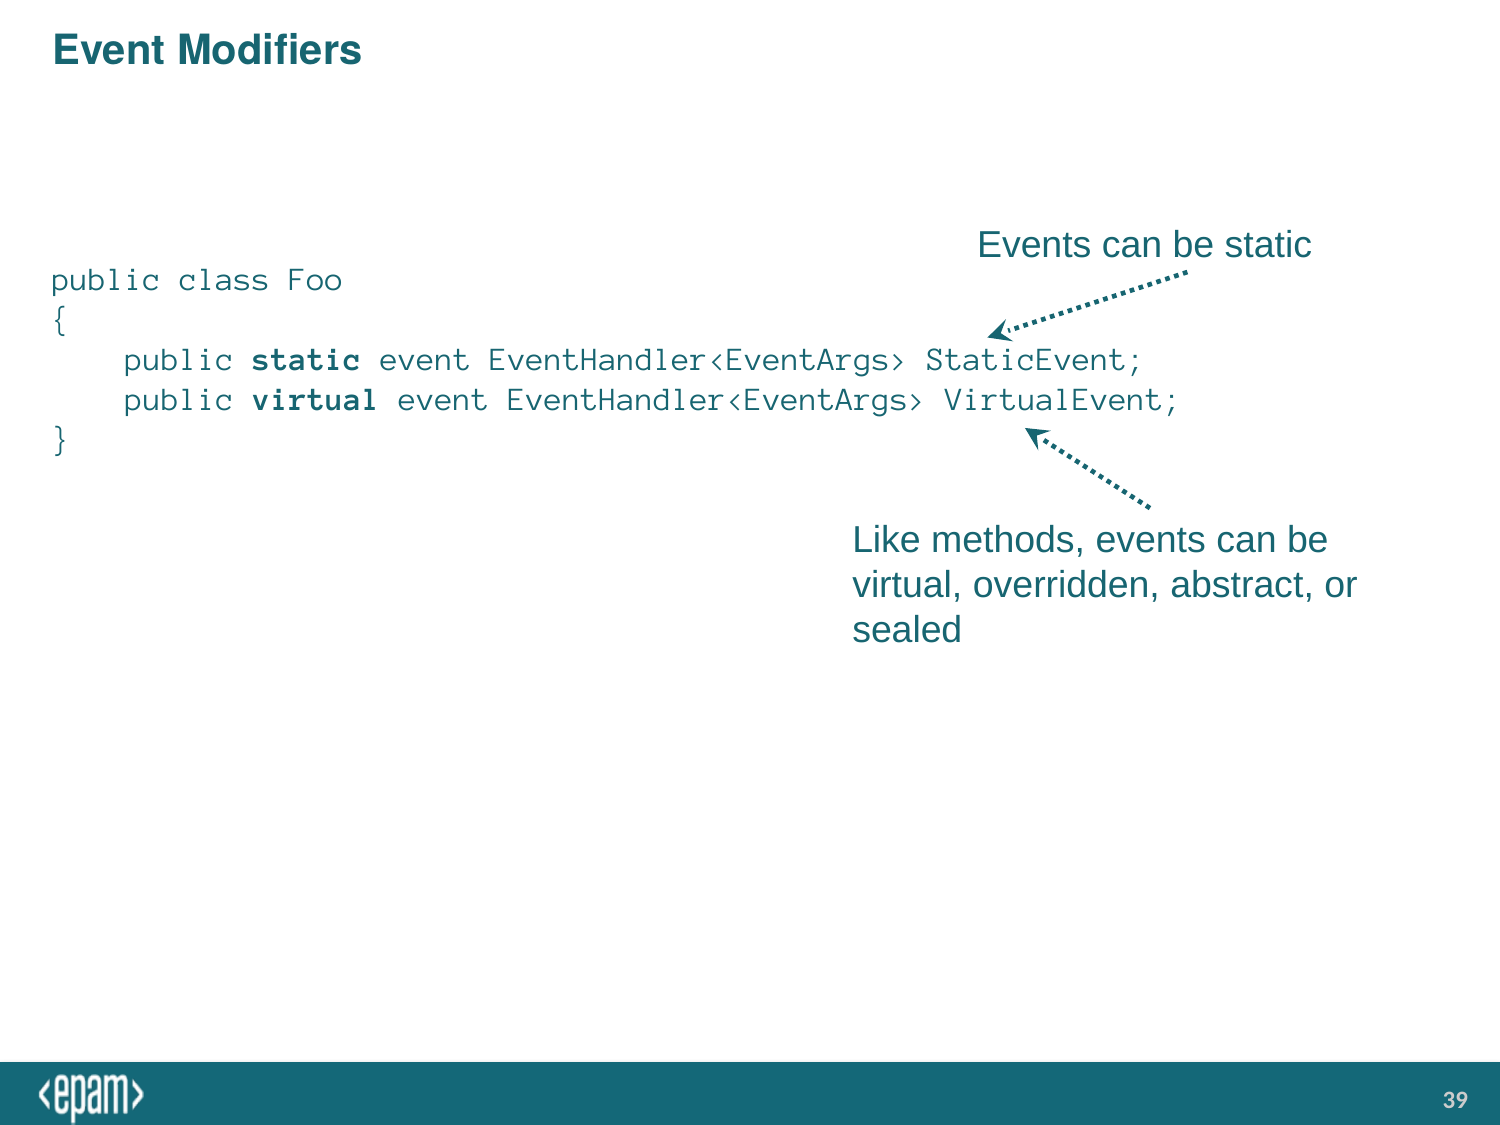

# Event Modifiers
Events can be static
public class Foo
{
    public static event EventHandler<EventArgs> StaticEvent;
    public virtual event EventHandler<EventArgs> VirtualEvent;
}
Like methods, events can be virtual, overridden, abstract, or sealed